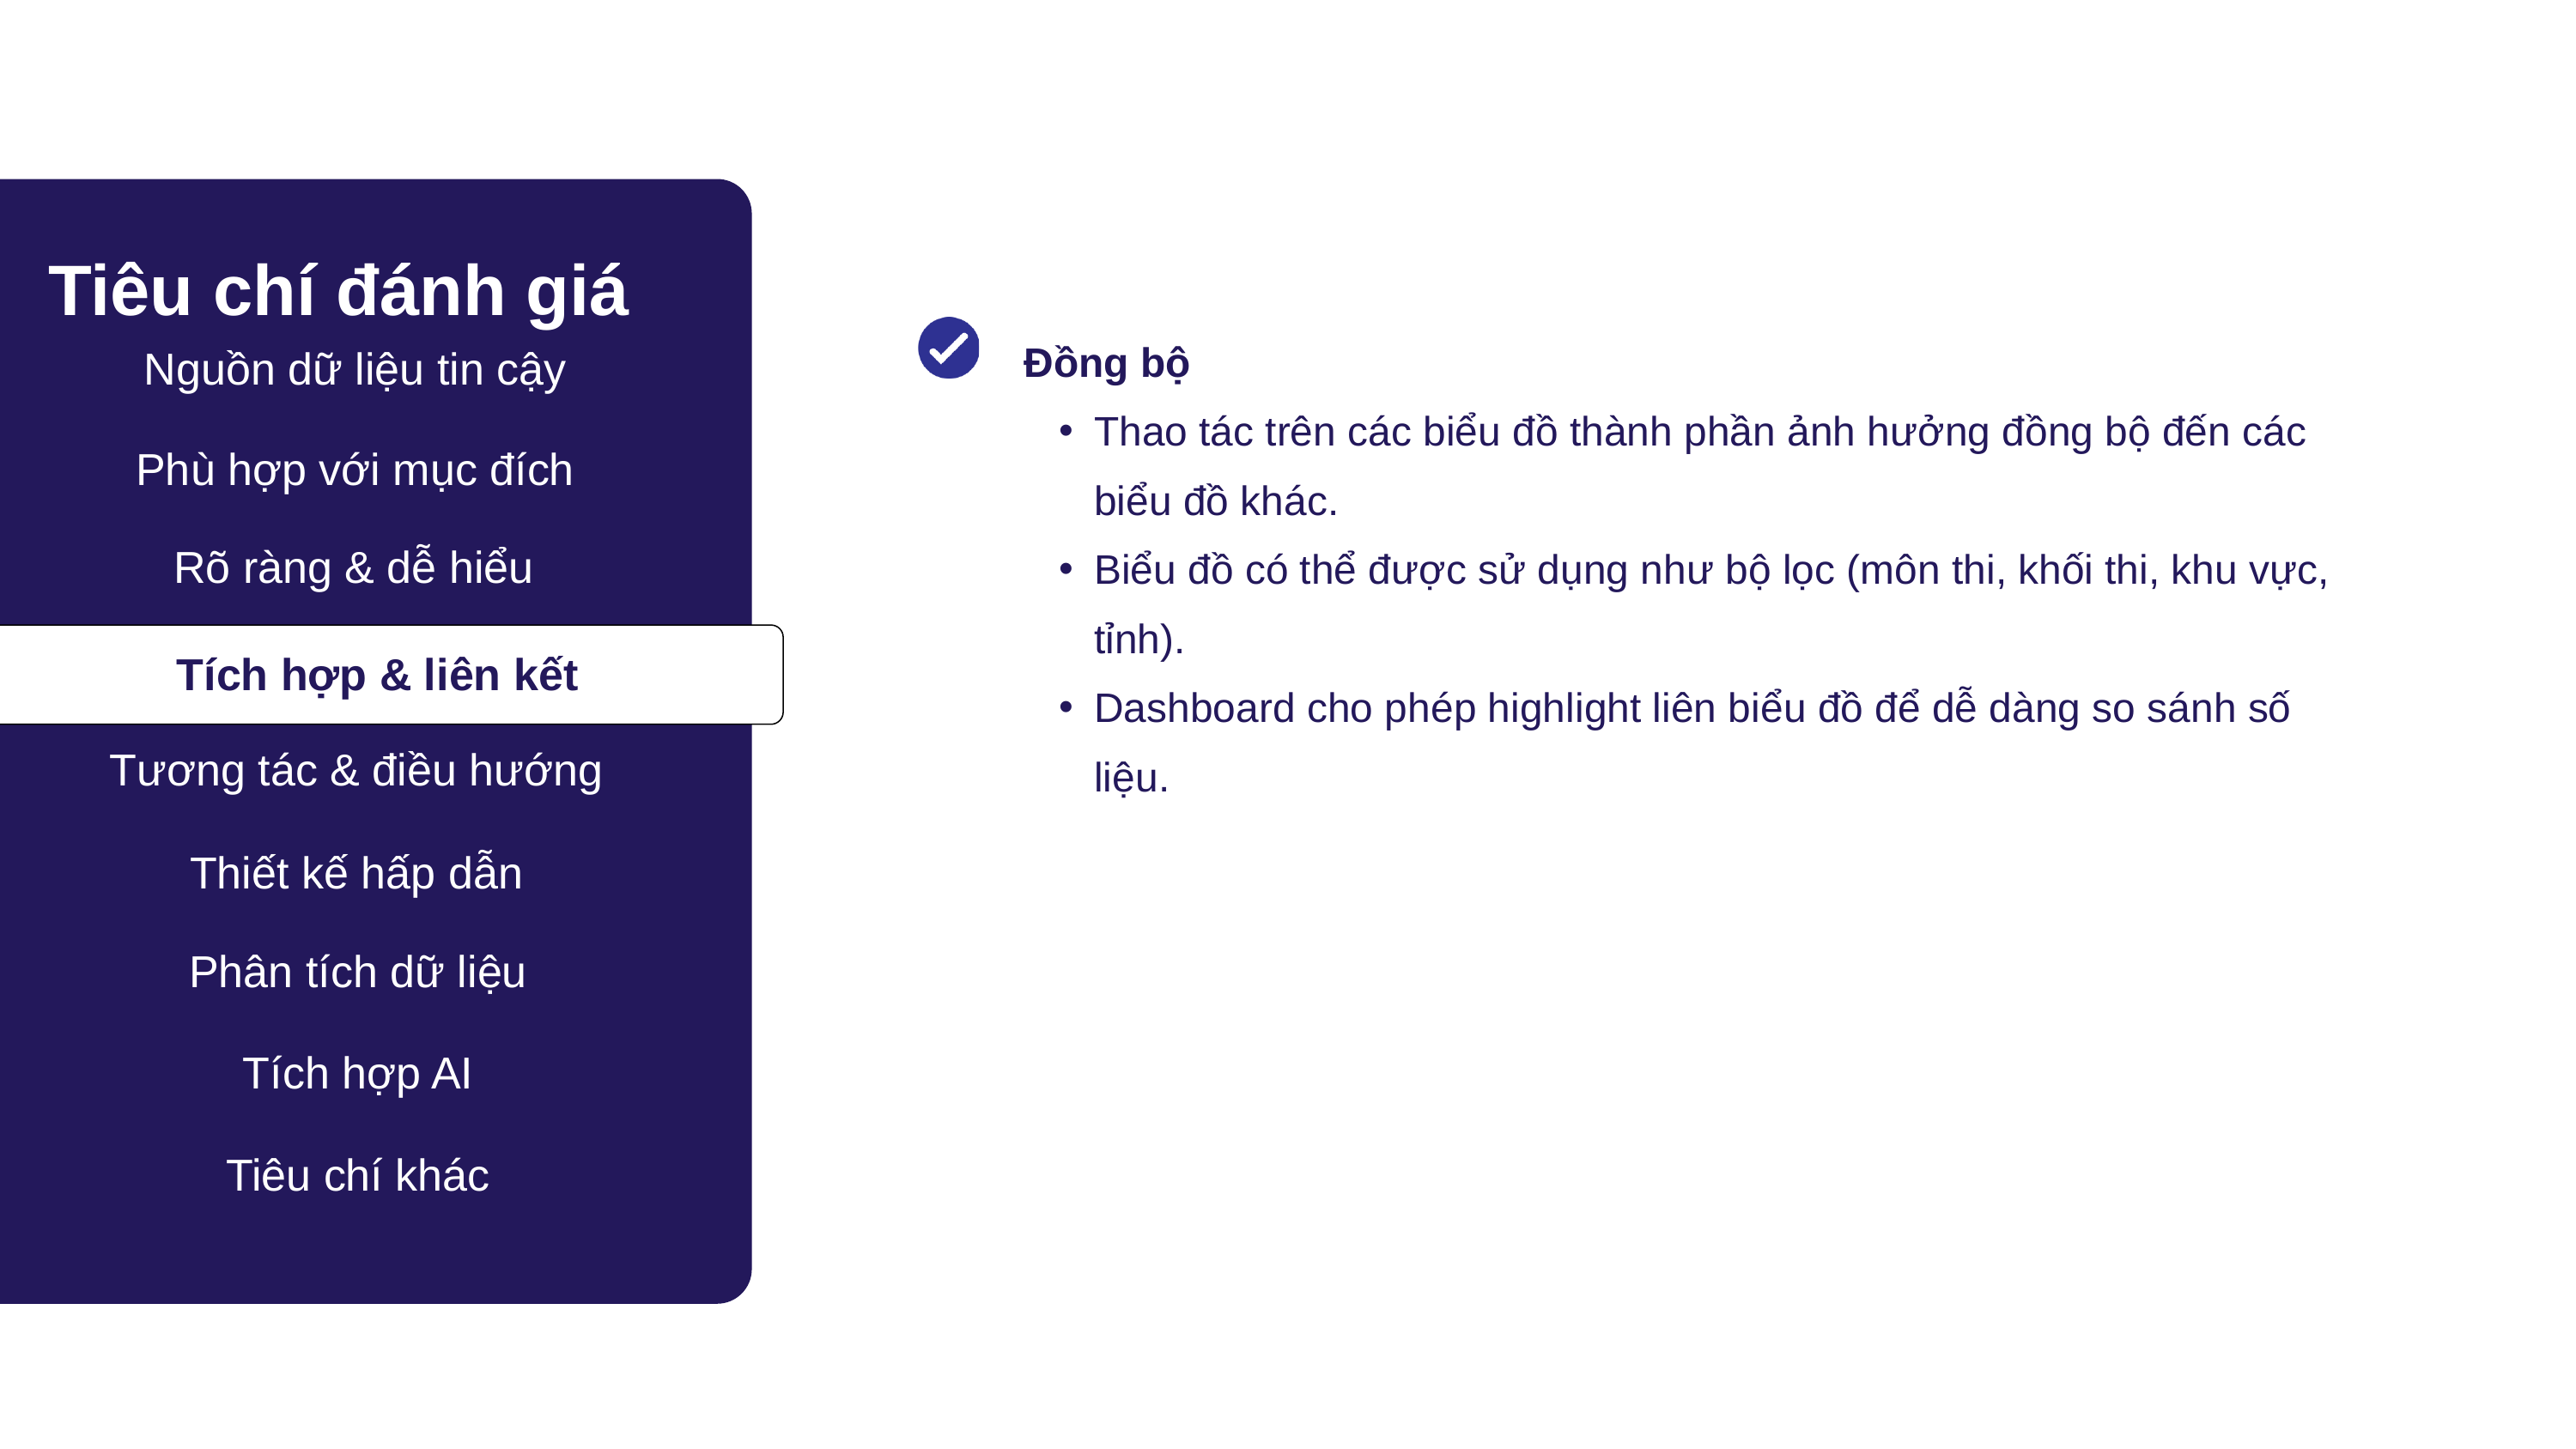

a
Tiêu chí đánh giá

Nguồn dữ liệu tin cậy
Đồng bộ
Thao tác trên các biểu đồ thành phần ảnh hưởng đồng bộ đến các biểu đồ khác.
Biểu đồ có thể được sử dụng như bộ lọc (môn thi, khối thi, khu vực, tỉnh).
Dashboard cho phép highlight liên biểu đồ để dễ dàng so sánh số liệu.

Phù hợp với mục đích

Rõ ràng & dễ hiểu

Tích hợp & liên kết

Tích hợp & liên kết

Tương tác & điều hướng

Thiết kế hấp dẫn

Phân tích dữ liệu

Tích hợp AI

Tiêu chí khác